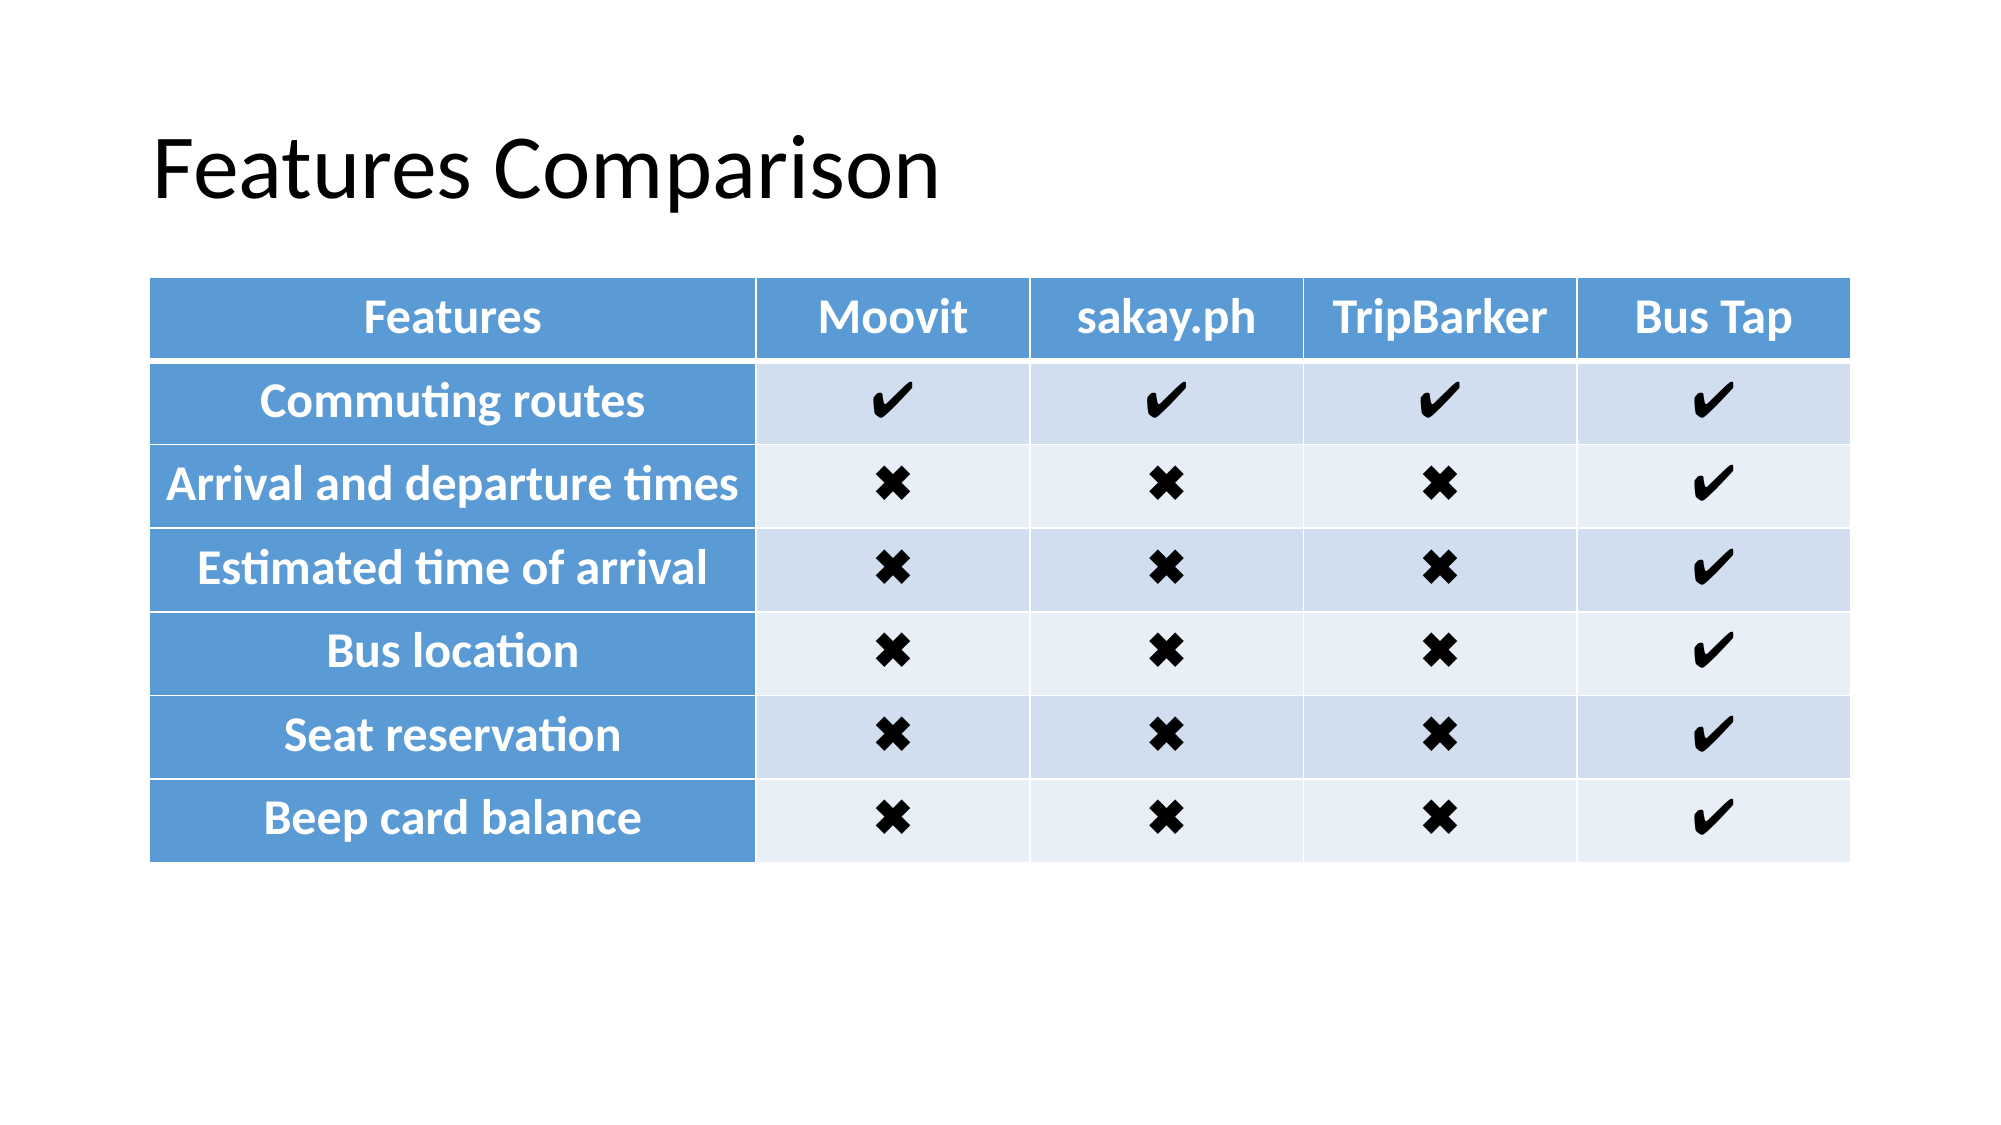

# Features Comparison
| Features | Moovit | sakay.ph | TripBarker | Bus Tap |
| --- | --- | --- | --- | --- |
| Commuting routes | ✔ | ✔ | ✔ | ✔ |
| Arrival and departure times | ✖ | ✖ | ✖ | ✔ |
| Estimated time of arrival | ✖ | ✖ | ✖ | ✔ |
| Bus location | ✖ | ✖ | ✖ | ✔ |
| Seat reservation | ✖ | ✖ | ✖ | ✔ |
| Beep card balance | ✖ | ✖ | ✖ | ✔ |